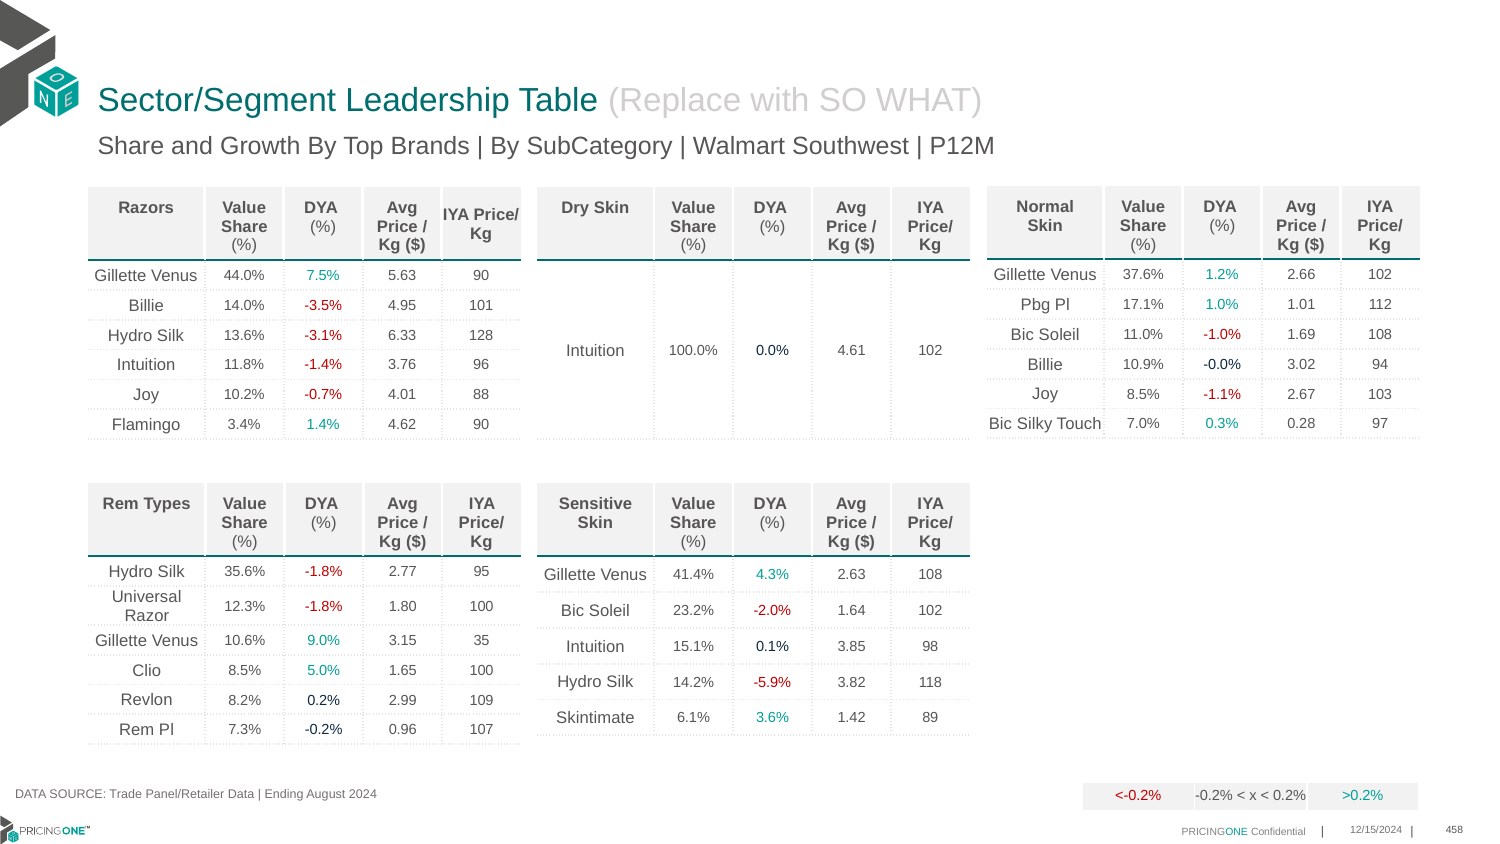

# Sector/Segment Leadership Table (Replace with SO WHAT)
Share and Growth By Top Brands | By SubCategory | Walmart Southwest | P12M
| Normal Skin | Value Share (%) | DYA (%) | Avg Price /Kg ($) | IYA Price/Kg |
| --- | --- | --- | --- | --- |
| Gillette Venus | 37.6% | 1.2% | 2.66 | 102 |
| Pbg Pl | 17.1% | 1.0% | 1.01 | 112 |
| Bic Soleil | 11.0% | -1.0% | 1.69 | 108 |
| Billie | 10.9% | -0.0% | 3.02 | 94 |
| Joy | 8.5% | -1.1% | 2.67 | 103 |
| Bic Silky Touch | 7.0% | 0.3% | 0.28 | 97 |
| Razors | Value Share (%) | DYA (%) | Avg Price /Kg ($) | IYA Price/ Kg |
| --- | --- | --- | --- | --- |
| Gillette Venus | 44.0% | 7.5% | 5.63 | 90 |
| Billie | 14.0% | -3.5% | 4.95 | 101 |
| Hydro Silk | 13.6% | -3.1% | 6.33 | 128 |
| Intuition | 11.8% | -1.4% | 3.76 | 96 |
| Joy | 10.2% | -0.7% | 4.01 | 88 |
| Flamingo | 3.4% | 1.4% | 4.62 | 90 |
| Dry Skin | Value Share (%) | DYA (%) | Avg Price /Kg ($) | IYA Price/Kg |
| --- | --- | --- | --- | --- |
| Intuition | 100.0% | 0.0% | 4.61 | 102 |
| Rem Types | Value Share (%) | DYA (%) | Avg Price /Kg ($) | IYA Price/Kg |
| --- | --- | --- | --- | --- |
| Hydro Silk | 35.6% | -1.8% | 2.77 | 95 |
| Universal Razor | 12.3% | -1.8% | 1.80 | 100 |
| Gillette Venus | 10.6% | 9.0% | 3.15 | 35 |
| Clio | 8.5% | 5.0% | 1.65 | 100 |
| Revlon | 8.2% | 0.2% | 2.99 | 109 |
| Rem Pl | 7.3% | -0.2% | 0.96 | 107 |
| Sensitive Skin | Value Share (%) | DYA (%) | Avg Price /Kg ($) | IYA Price/Kg |
| --- | --- | --- | --- | --- |
| Gillette Venus | 41.4% | 4.3% | 2.63 | 108 |
| Bic Soleil | 23.2% | -2.0% | 1.64 | 102 |
| Intuition | 15.1% | 0.1% | 3.85 | 98 |
| Hydro Silk | 14.2% | -5.9% | 3.82 | 118 |
| Skintimate | 6.1% | 3.6% | 1.42 | 89 |
DATA SOURCE: Trade Panel/Retailer Data | Ending August 2024
| <-0.2% | -0.2% < x < 0.2% | >0.2% |
| --- | --- | --- |

12/15/2024
458